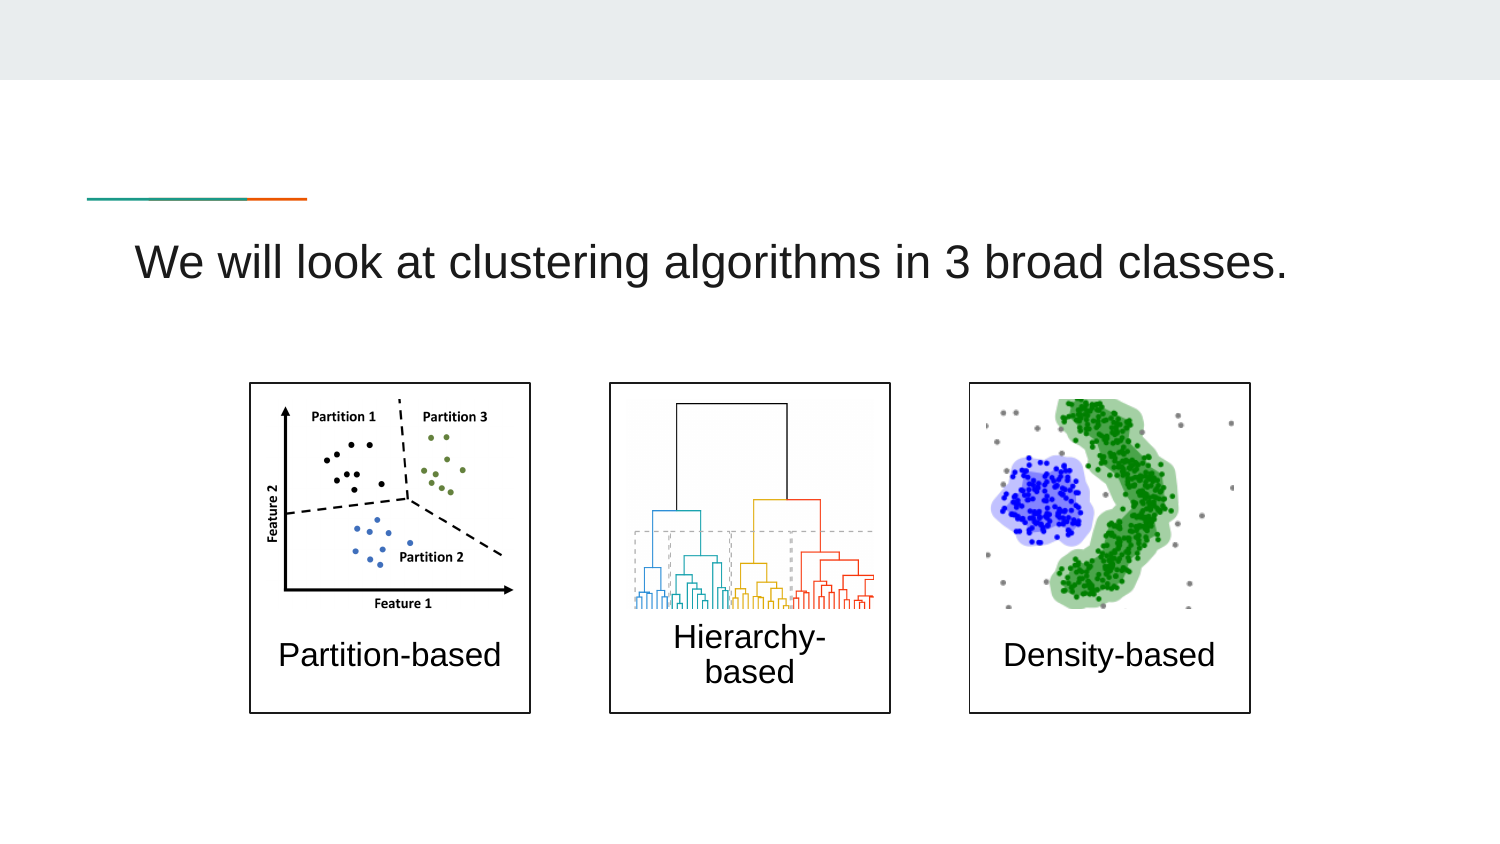

# We will look at clustering algorithms in 3 broad classes.
Partition-based
Hierarchy-based
Density-based